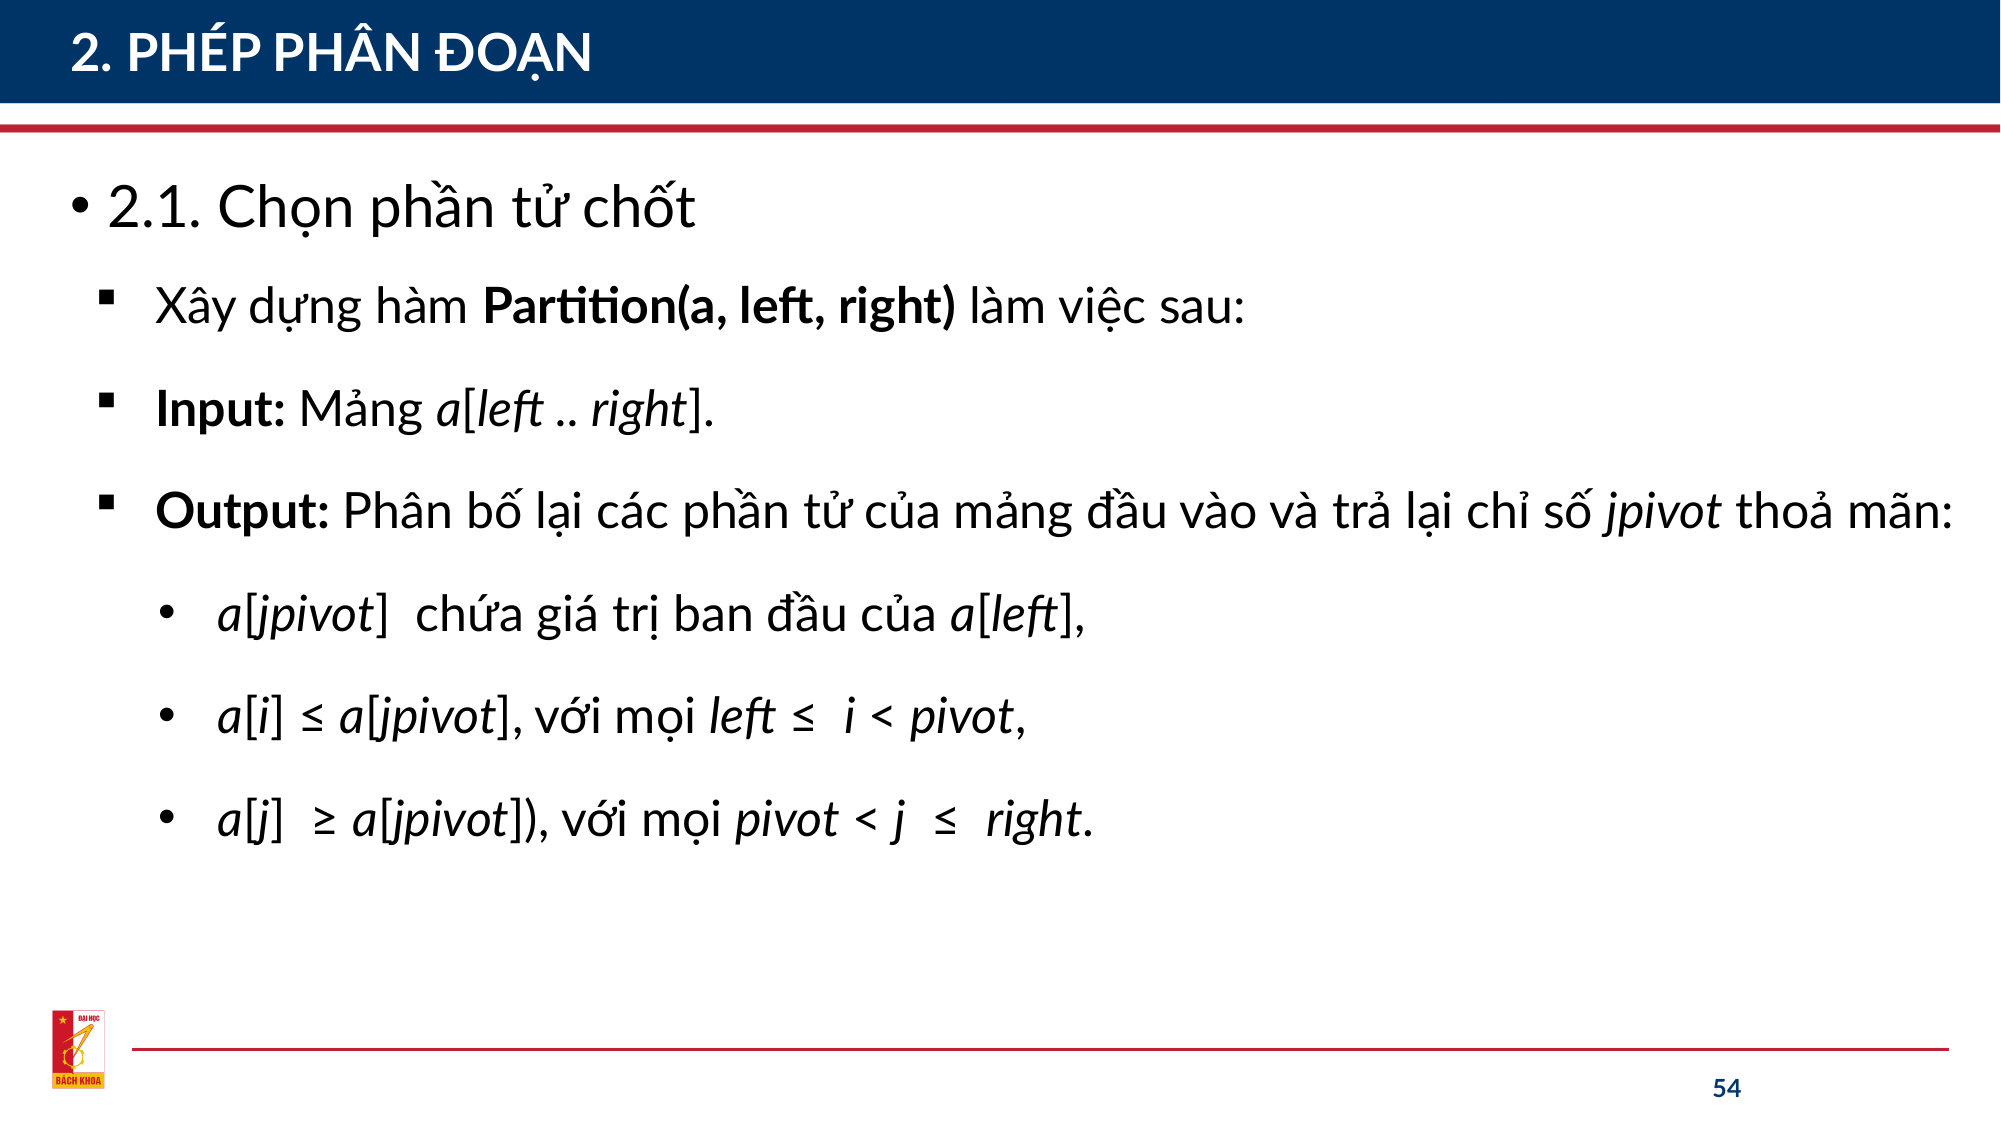

# 2. PHÉP PHÂN ĐOẠN
2.1. Chọn phần tử chốt
Xây dựng hàm Partition(a, left, right) làm việc sau:
Input: Mảng a[left .. right].
Output: Phân bố lại các phần tử của mảng đầu vào và trả lại chỉ số jpivot thoả mãn:
a[jpivot]  chứa giá trị ban đầu của a[left],
a[i] ≤ a[jpivot], với mọi left ≤  i < pivot,
a[j]  ≥ a[jpivot]), với mọi pivot < j  ≤  right.
54